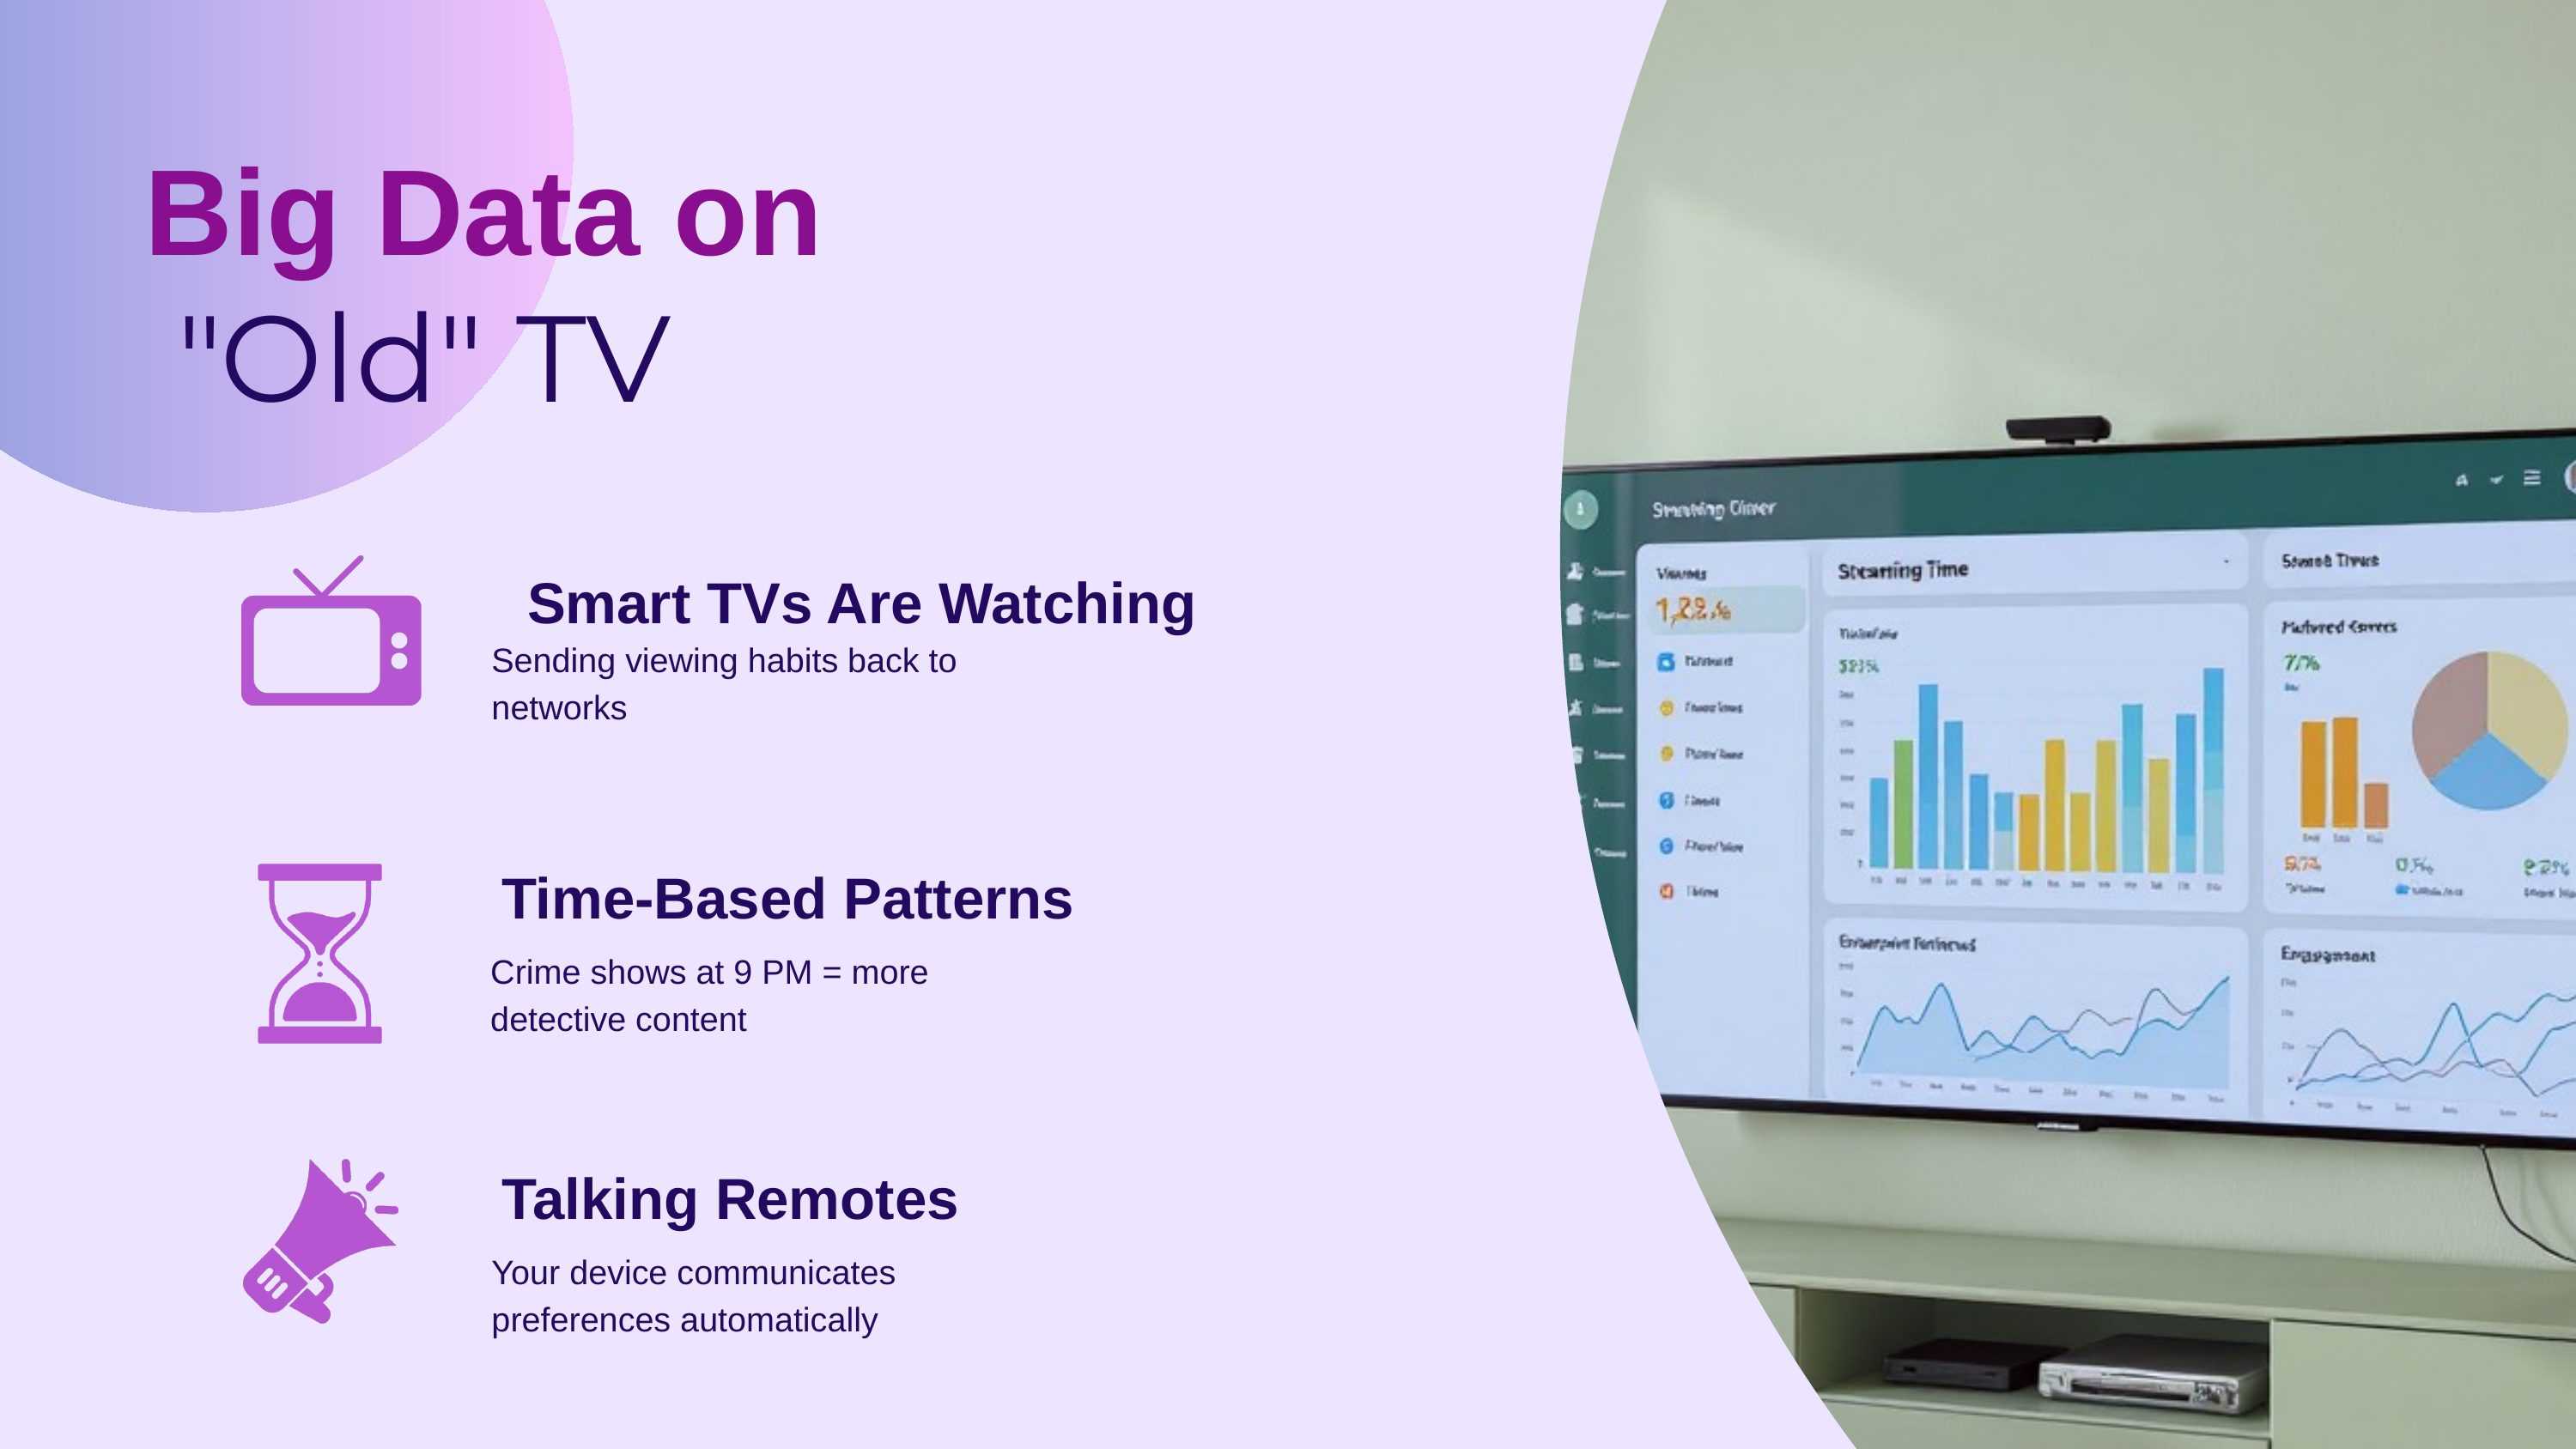

Big Data on
 "Old" TV
Smart TVs Are Watching

Sending viewing habits back to networks
Time-Based Patterns

Crime shows at 9 PM = more detective content

Talking Remotes

Your device communicates preferences automatically